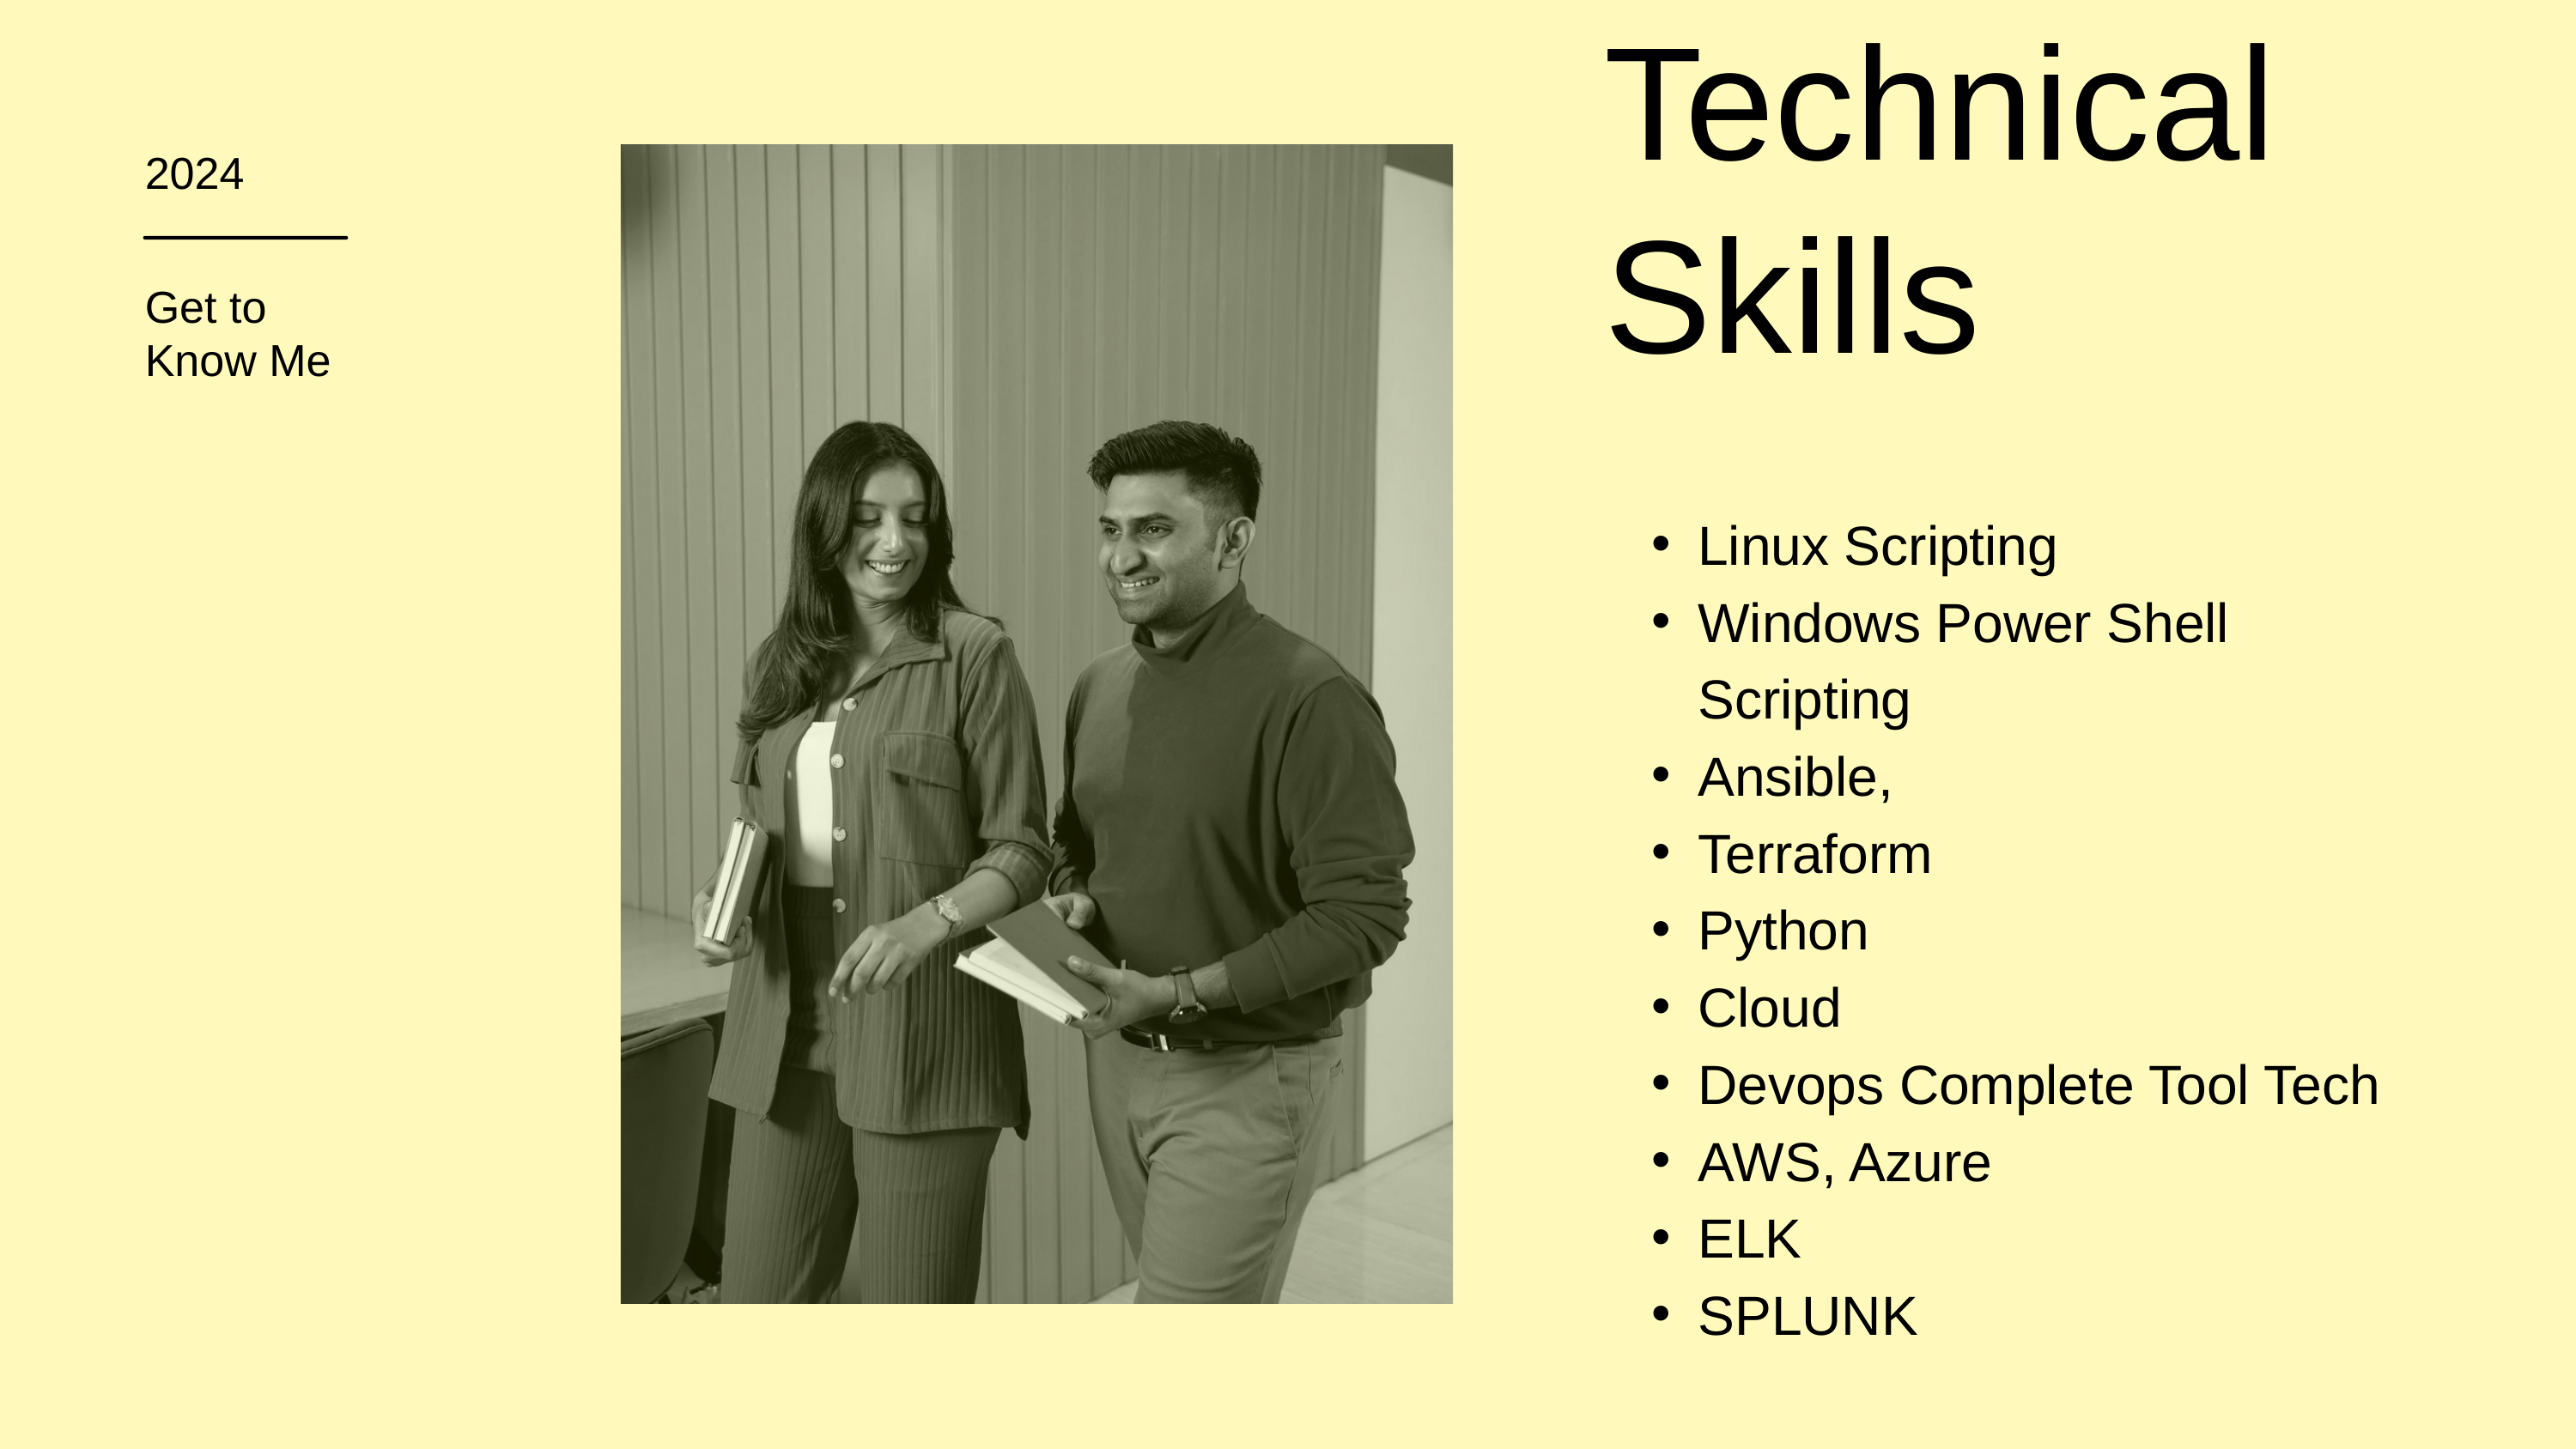

Technical Skills
Linux Scripting
Windows Power Shell Scripting
Ansible,
Terraform
Python
Cloud
Devops Complete Tool Tech
AWS, Azure
ELK
SPLUNK
2024

Get to Know Me